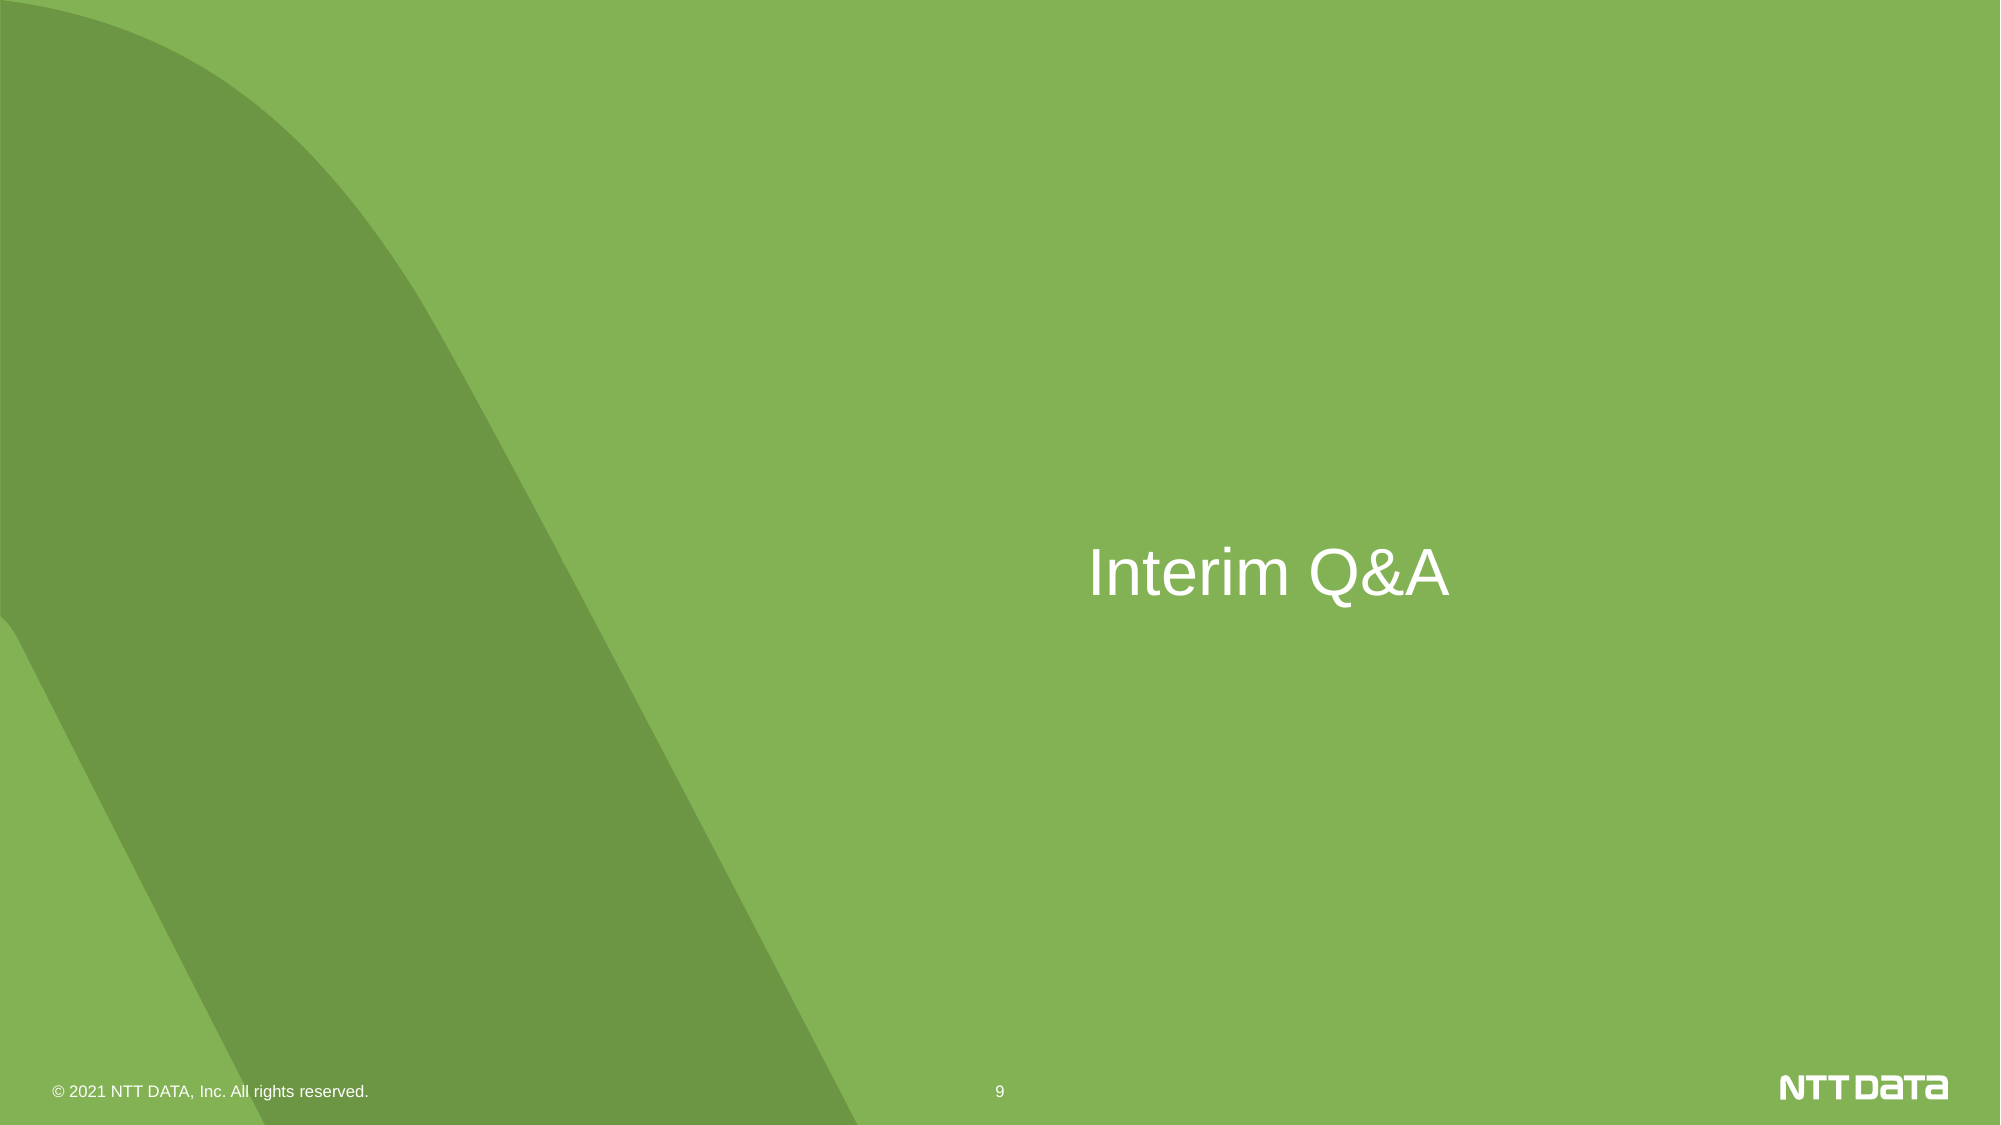

Interim Q&A
© 2021 NTT DATA, Inc. All rights reserved.
9